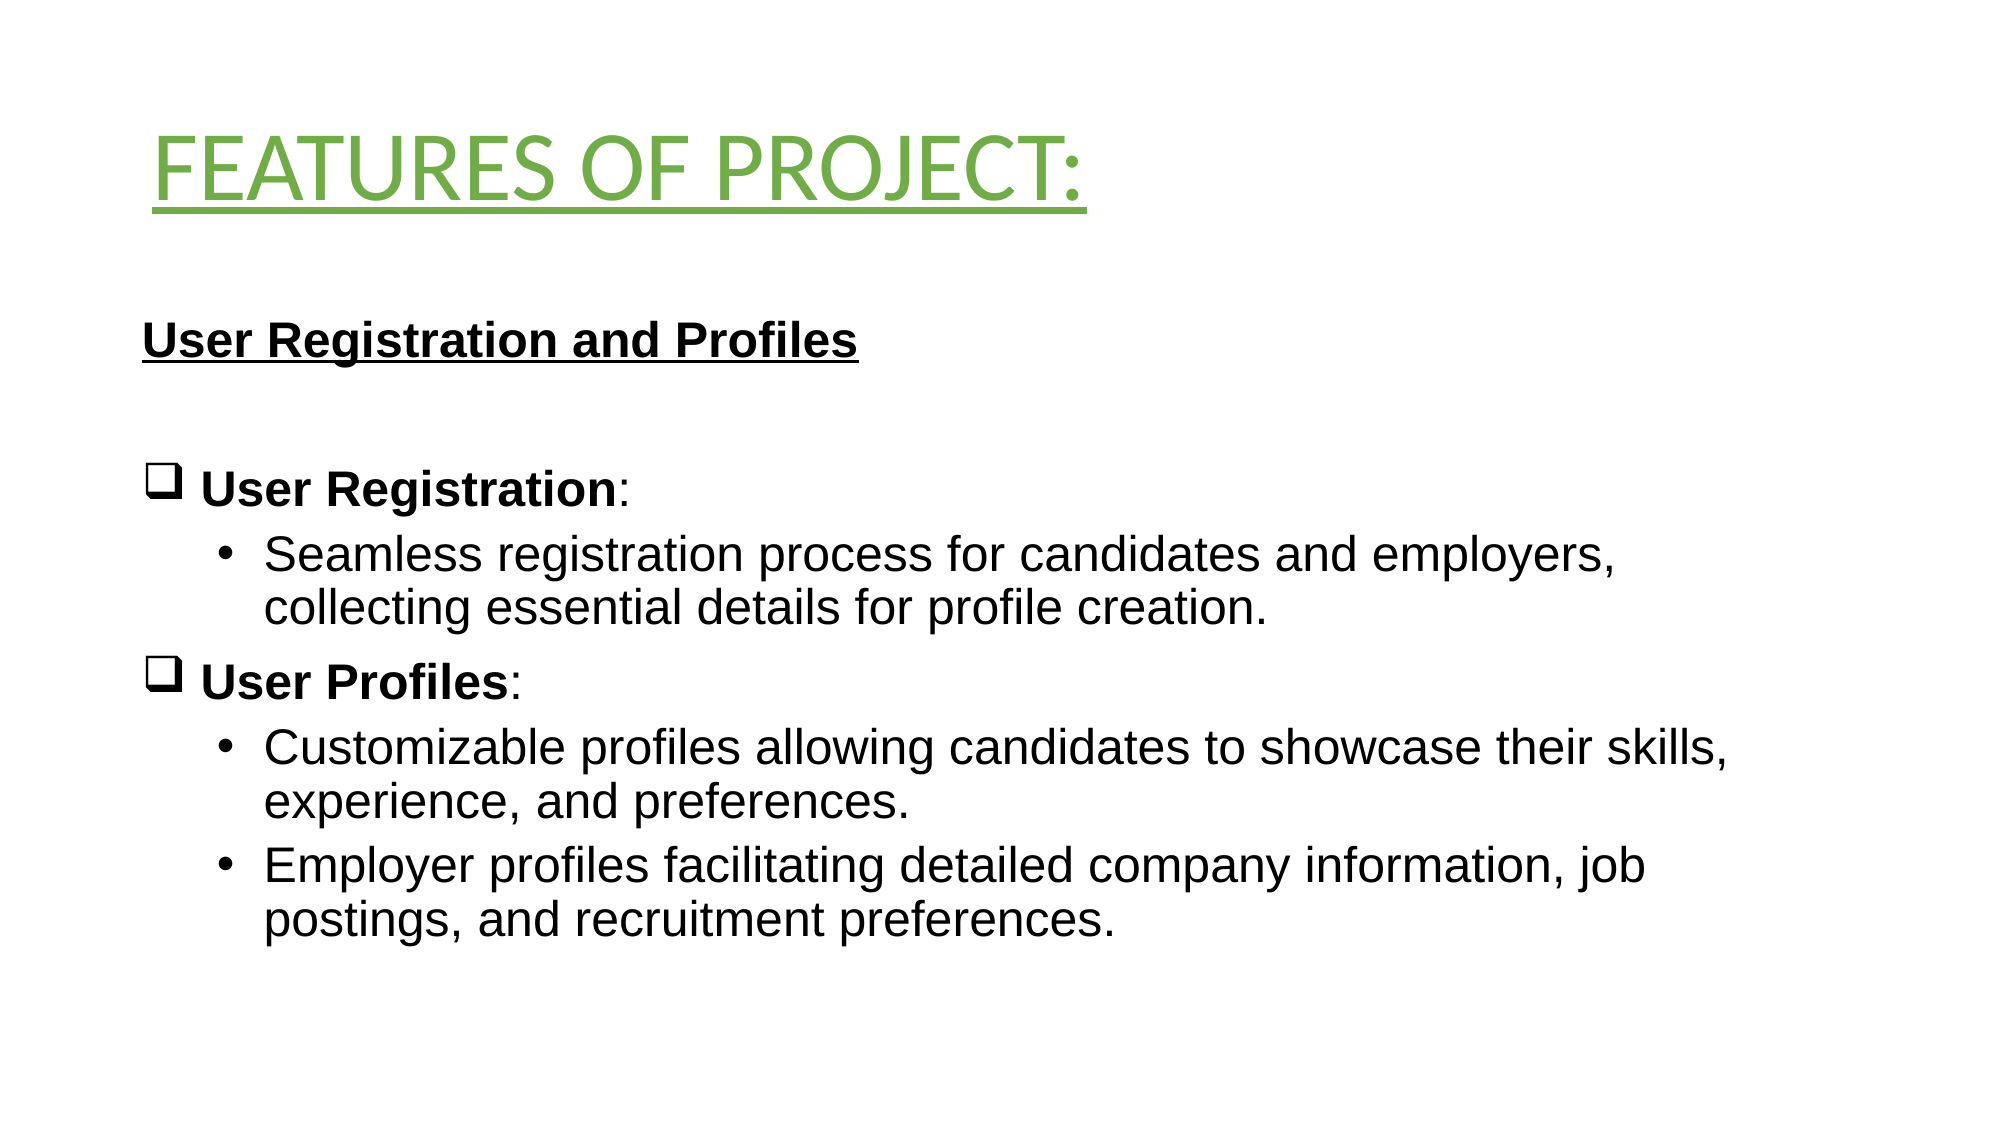

# FEATURES OF PROJECT:
User Registration and Profiles

 User Registration:
Seamless registration process for candidates and employers, collecting essential details for profile creation.
 User Profiles:
Customizable profiles allowing candidates to showcase their skills, experience, and preferences.
Employer profiles facilitating detailed company information, job postings, and recruitment preferences.